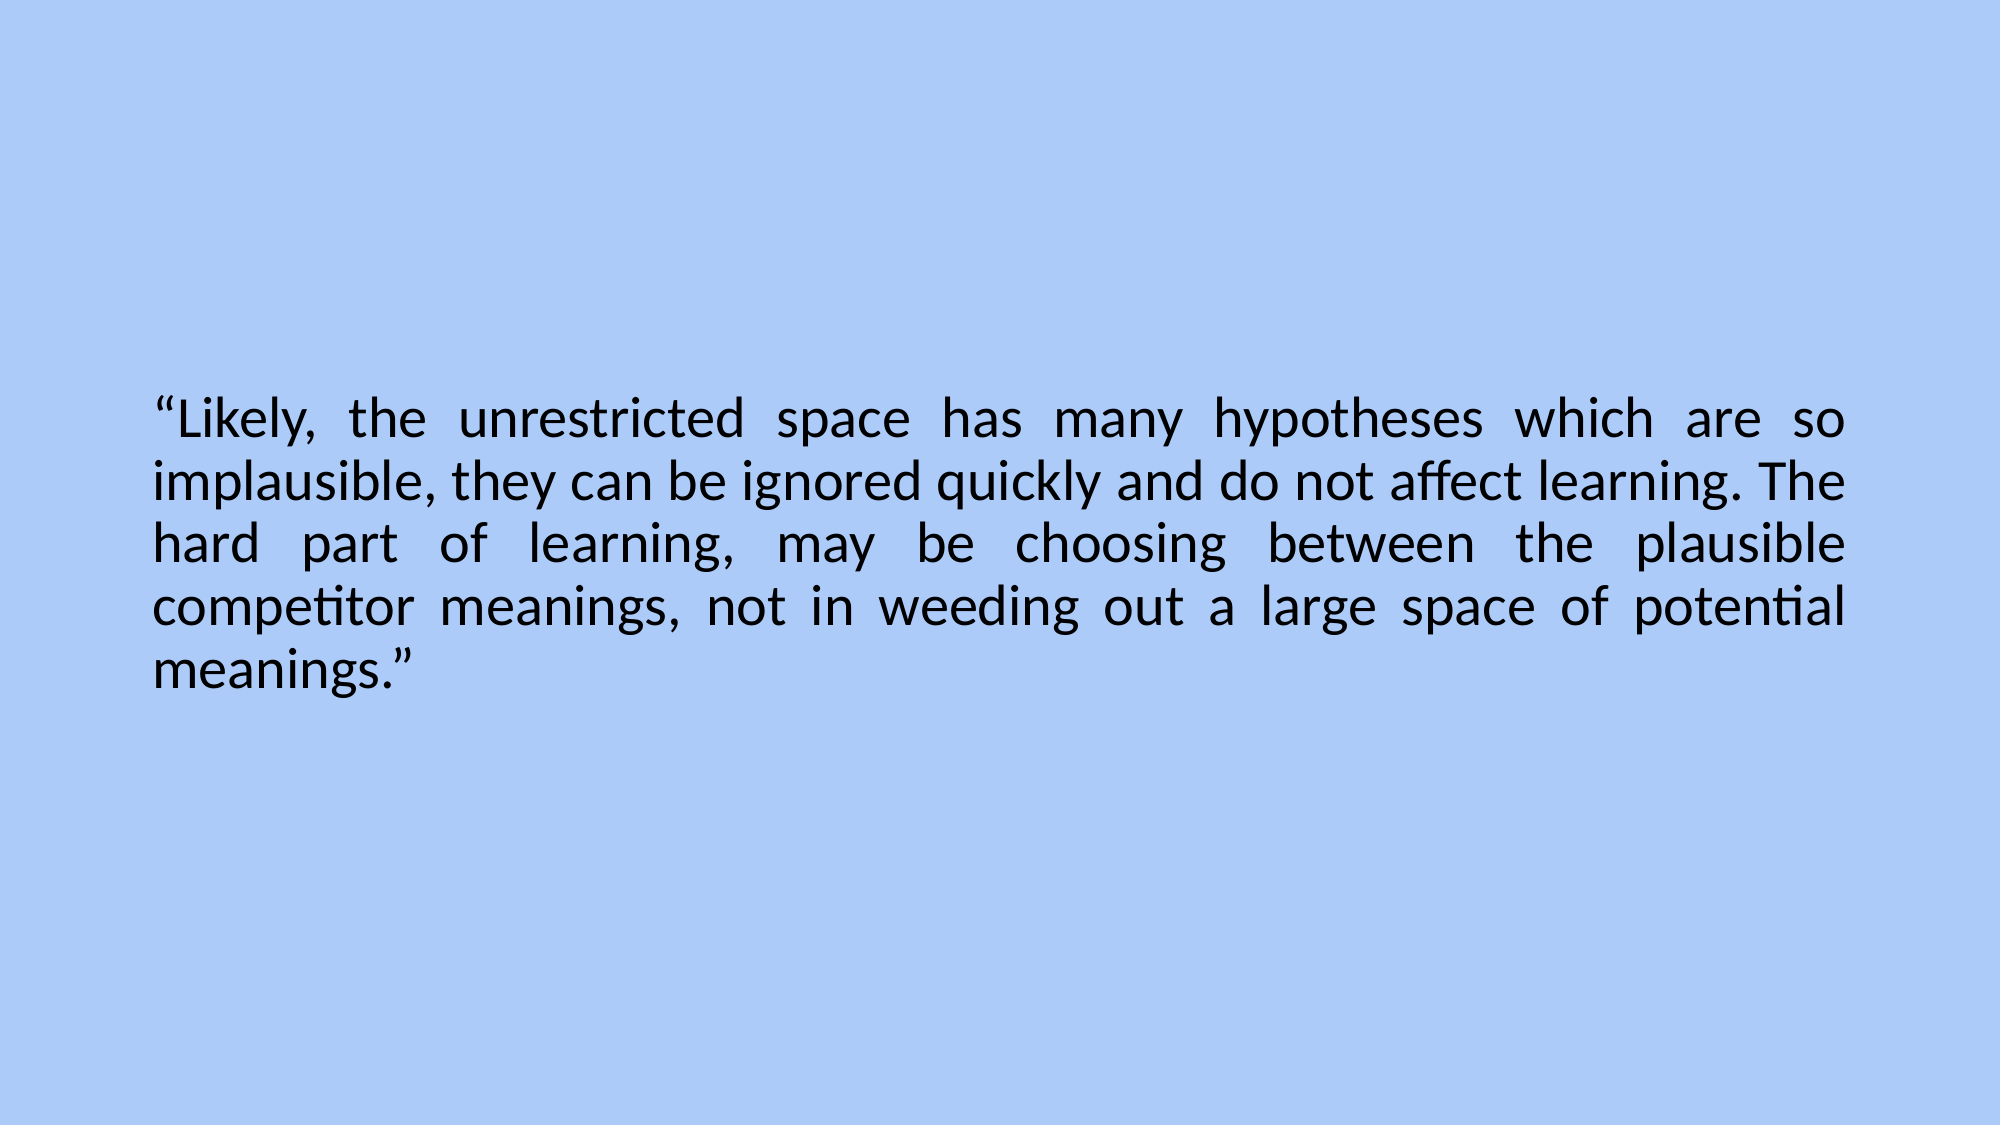

“Likely, the unrestricted space has many hypotheses which are so implausible, they can be ignored quickly and do not affect learning. The hard part of learning, may be choosing between the plausible competitor meanings, not in weeding out a large space of potential meanings.”